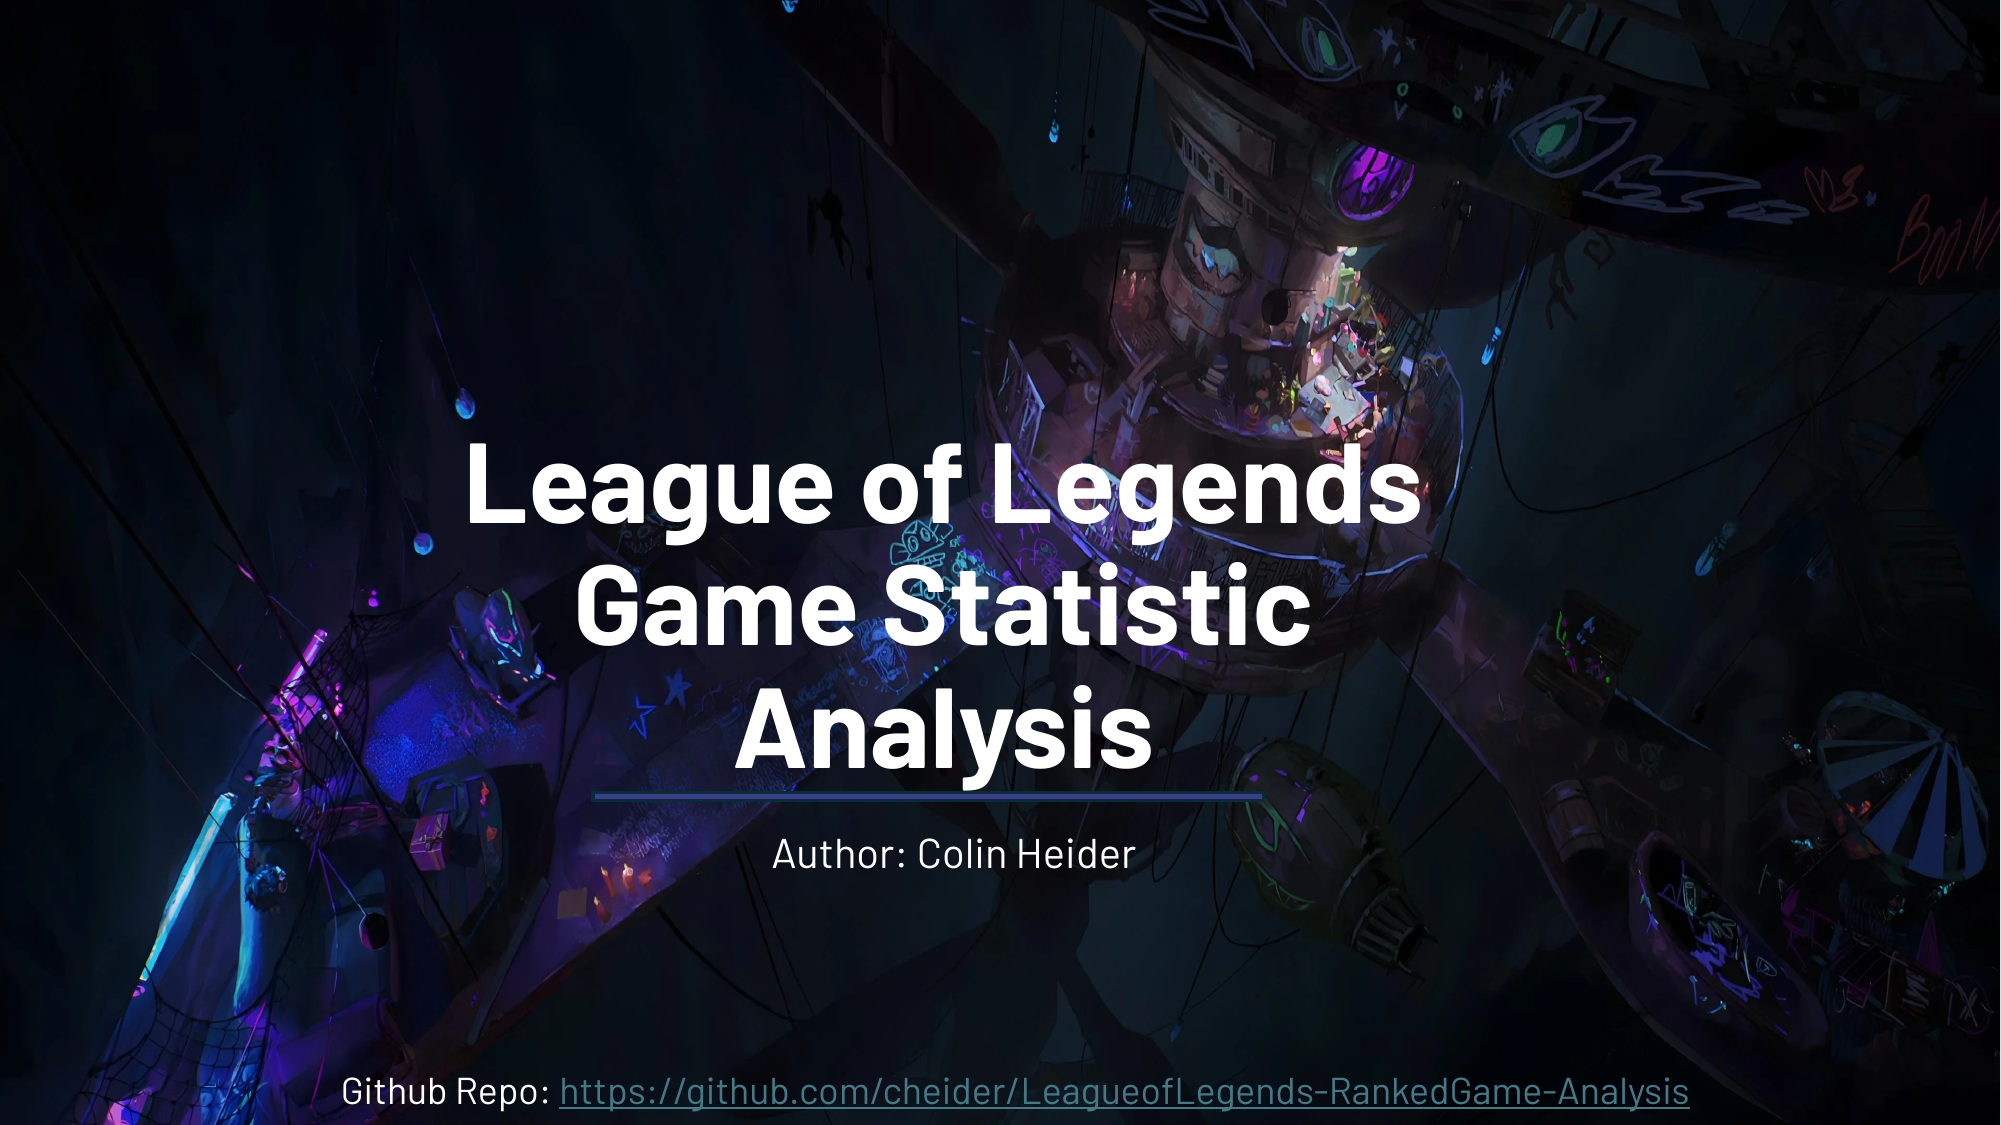

# League of Legends Game Statistic Analysis

Author: Colin Heider

Github Repo: https://github.com/cheider/LeagueofLegends-RankedGame-Analysis